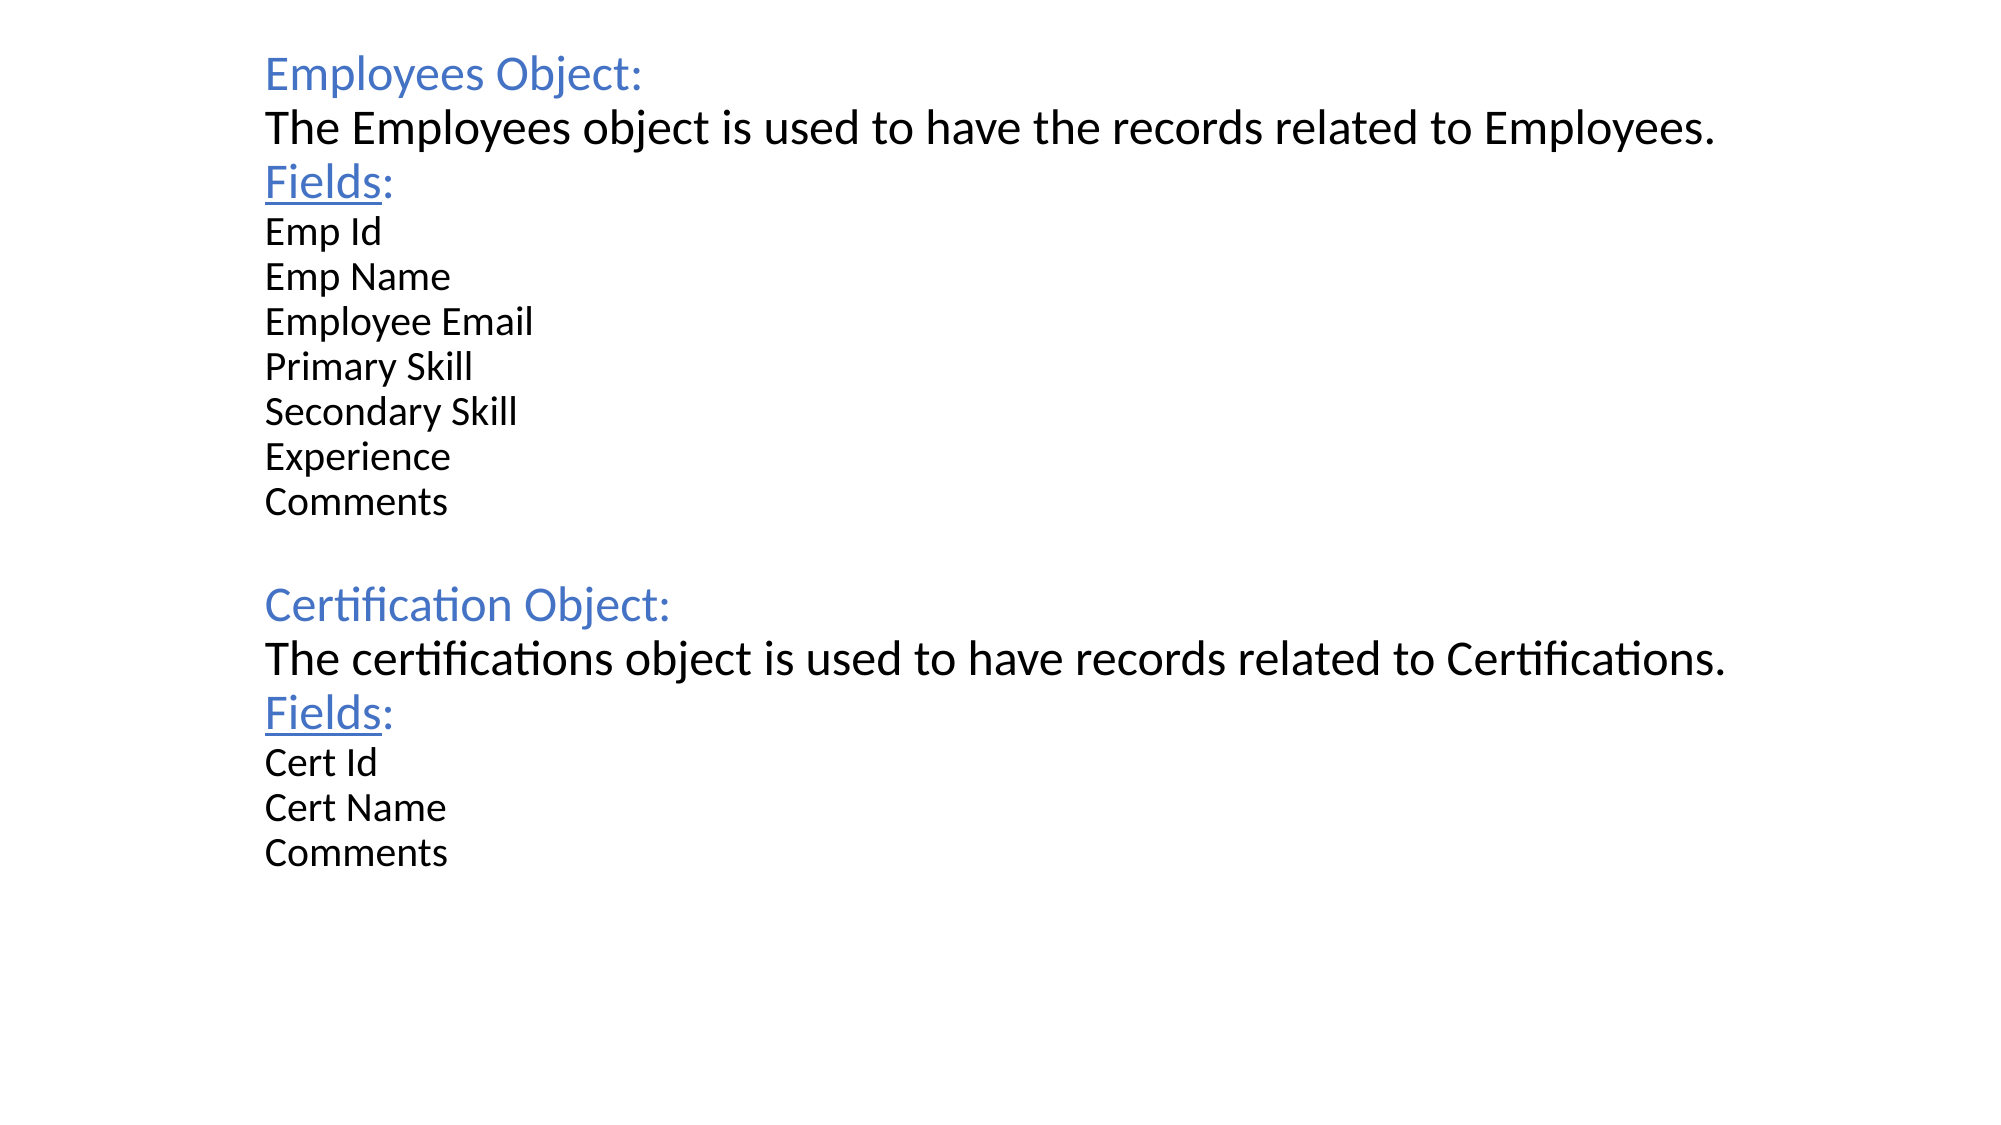

# Employees Object: The Employees object is used to have the records related to Employees. Fields: Emp Id Emp Name Employee Email Primary Skill Secondary Skill Experience Comments Certification Object: The certifications object is used to have records related to Certifications. Fields: Cert Id Cert Name Comments